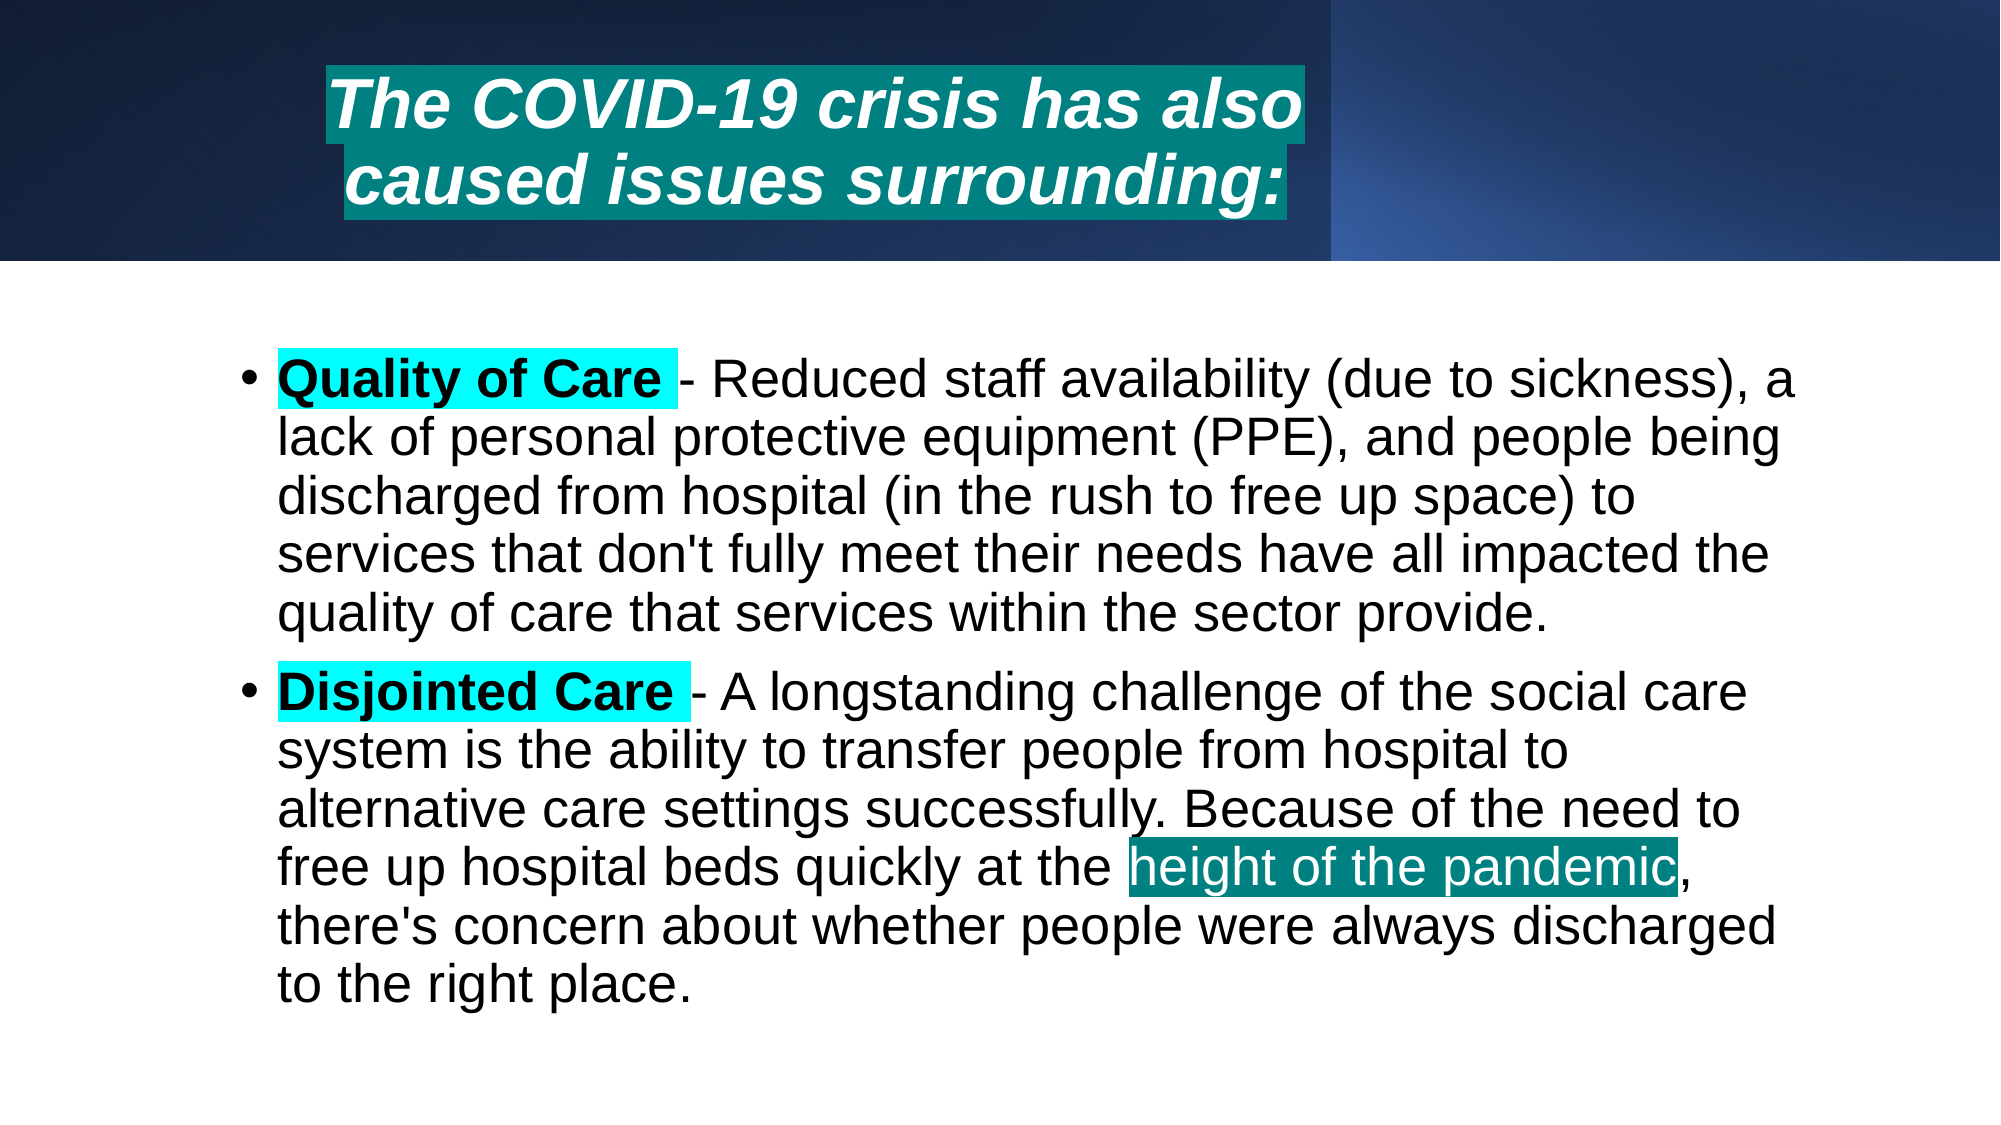

# The COVID-19 crisis has also caused issues surrounding:
Quality of Care - Reduced staff availability (due to sickness), a lack of personal protective equipment (PPE), and people being discharged from hospital (in the rush to free up space) to services that don't fully meet their needs have all impacted the quality of care that services within the sector provide.
Disjointed Care - A longstanding challenge of the social care system is the ability to transfer people from hospital to alternative care settings successfully. Because of the need to free up hospital beds quickly at the height of the pandemic, there's concern about whether people were always discharged to the right place.